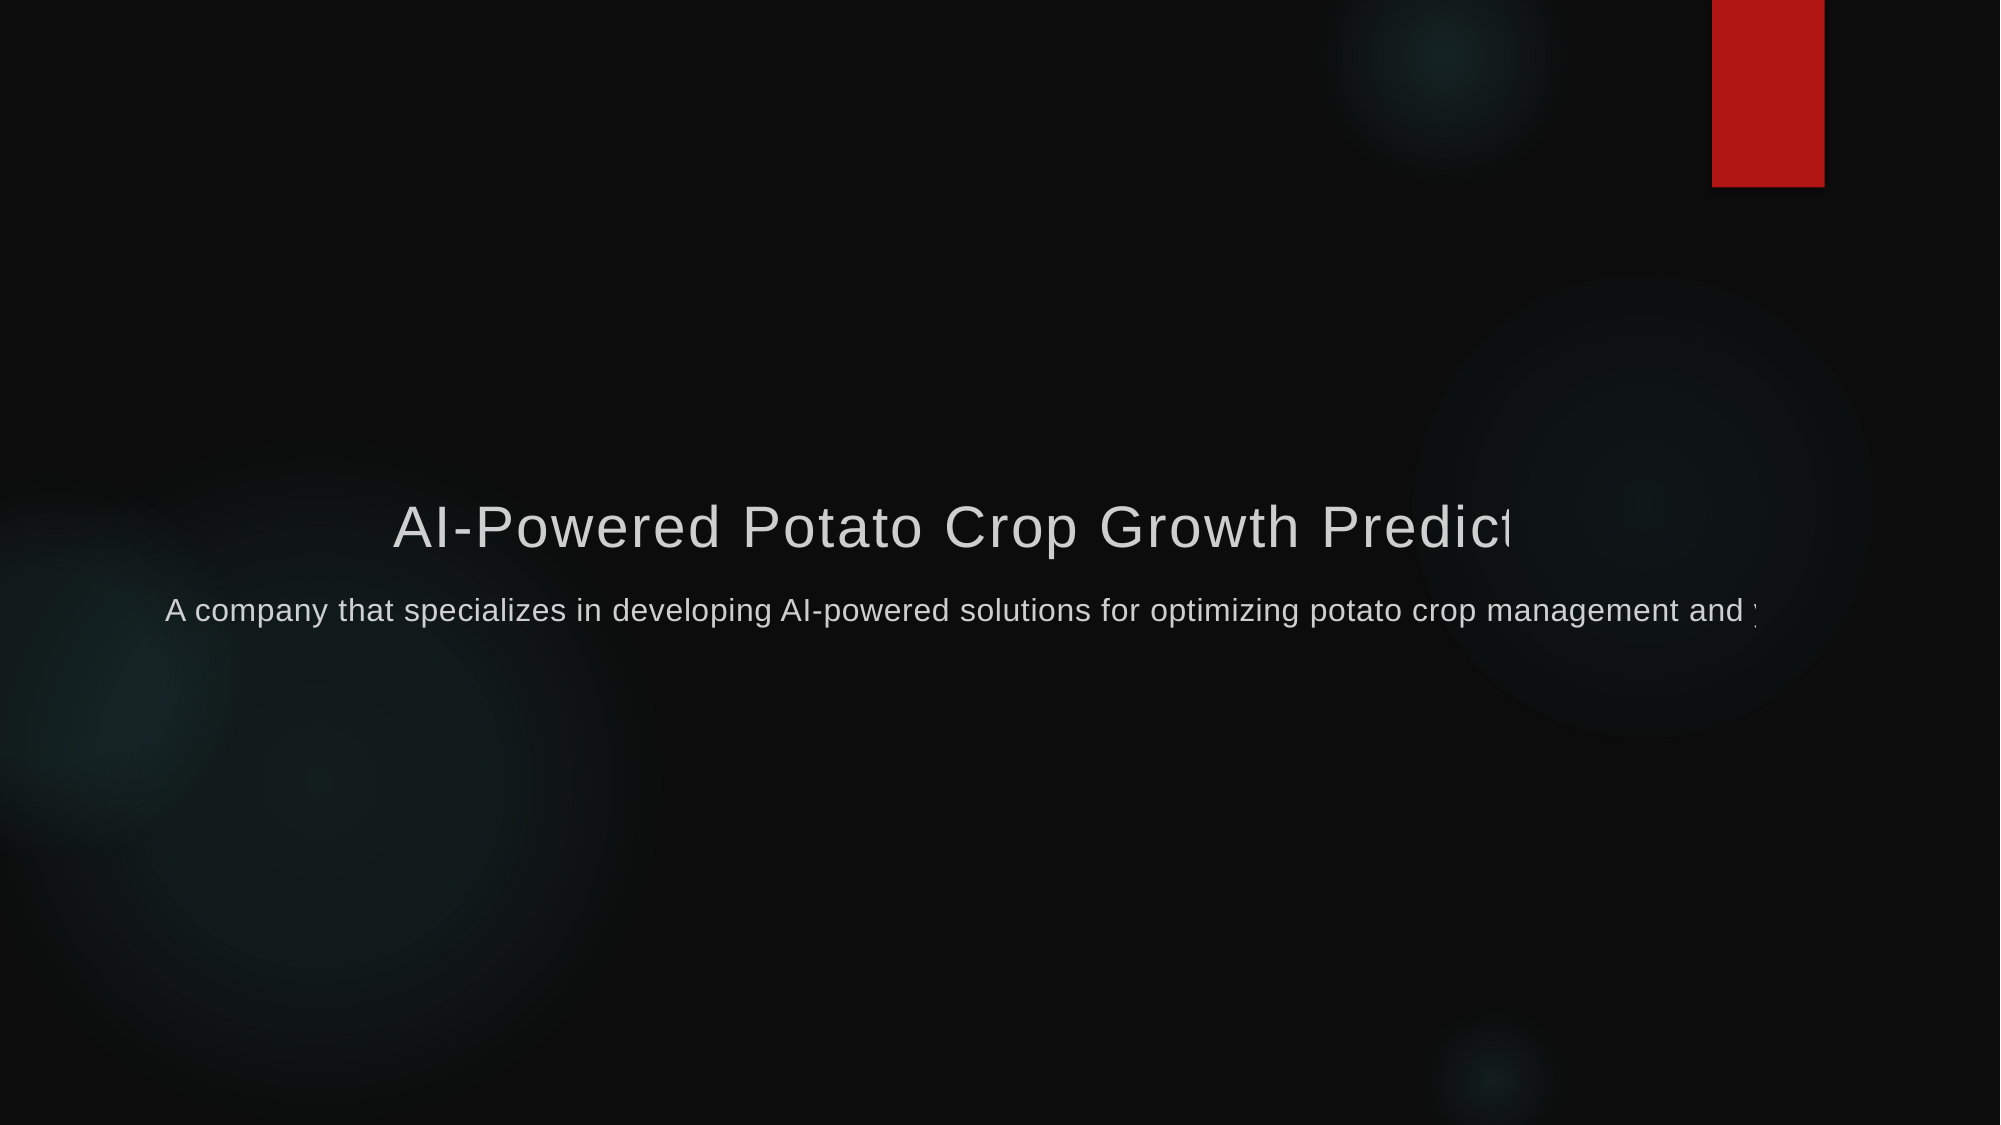

AI-Powered Potato Crop Growth Prediction
A company that specializes in developing AI-powered solutions for optimizing potato crop management and yield.